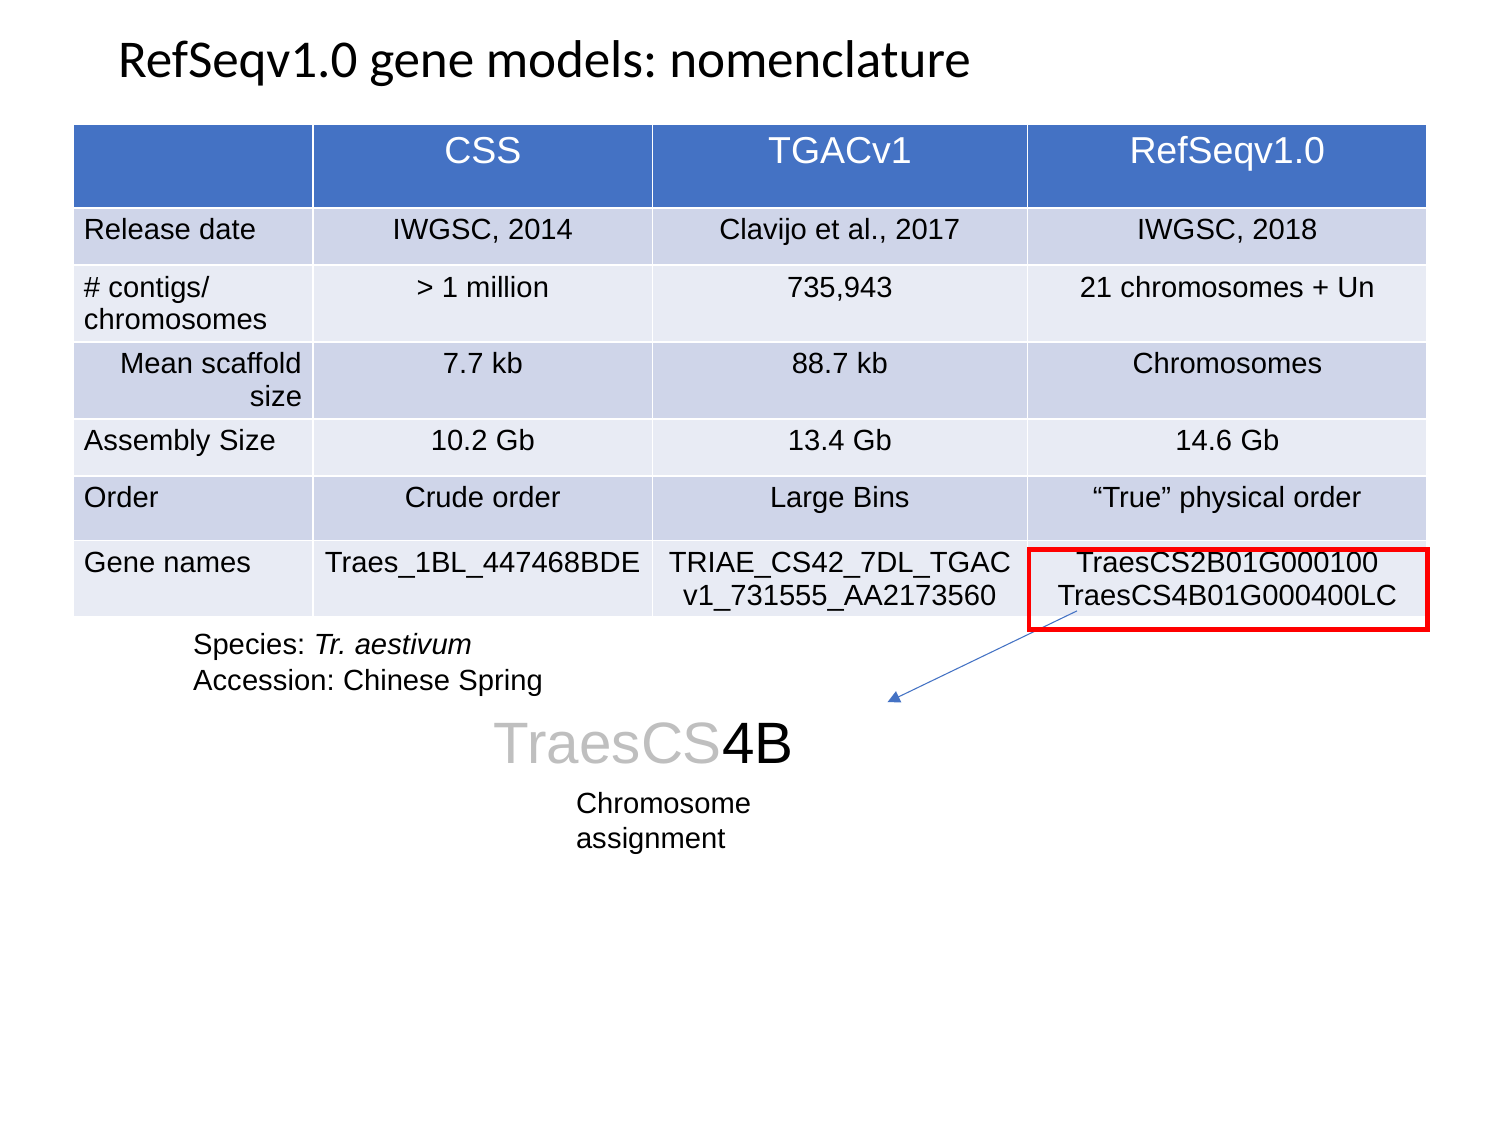

# RefSeqv1.0 gene models: nomenclature
|  | CSS | TGACv1 | RefSeqv1.0 |
| --- | --- | --- | --- |
| Release date | IWGSC, 2014 | Clavijo et al., 2017 | IWGSC, 2018 |
| # contigs/ chromosomes | > 1 million | 735,943 | 21 chromosomes + Un |
| Mean scaffold size | 7.7 kb | 88.7 kb | Chromosomes |
| Assembly Size | 10.2 Gb | 13.4 Gb | 14.6 Gb |
| Order | Crude order | Large Bins | “True” physical order |
| Gene names | Traes\_1BL\_447468BDE | TRIAE\_CS42\_7DL\_TGACv1\_731555\_AA2173560 | TraesCS2B01G000100 TraesCS4B01G000400LC |

Species: Tr. aestivum
Accession: Chinese Spring
TraesCS4B01G000400LC
Chromosome
assignment